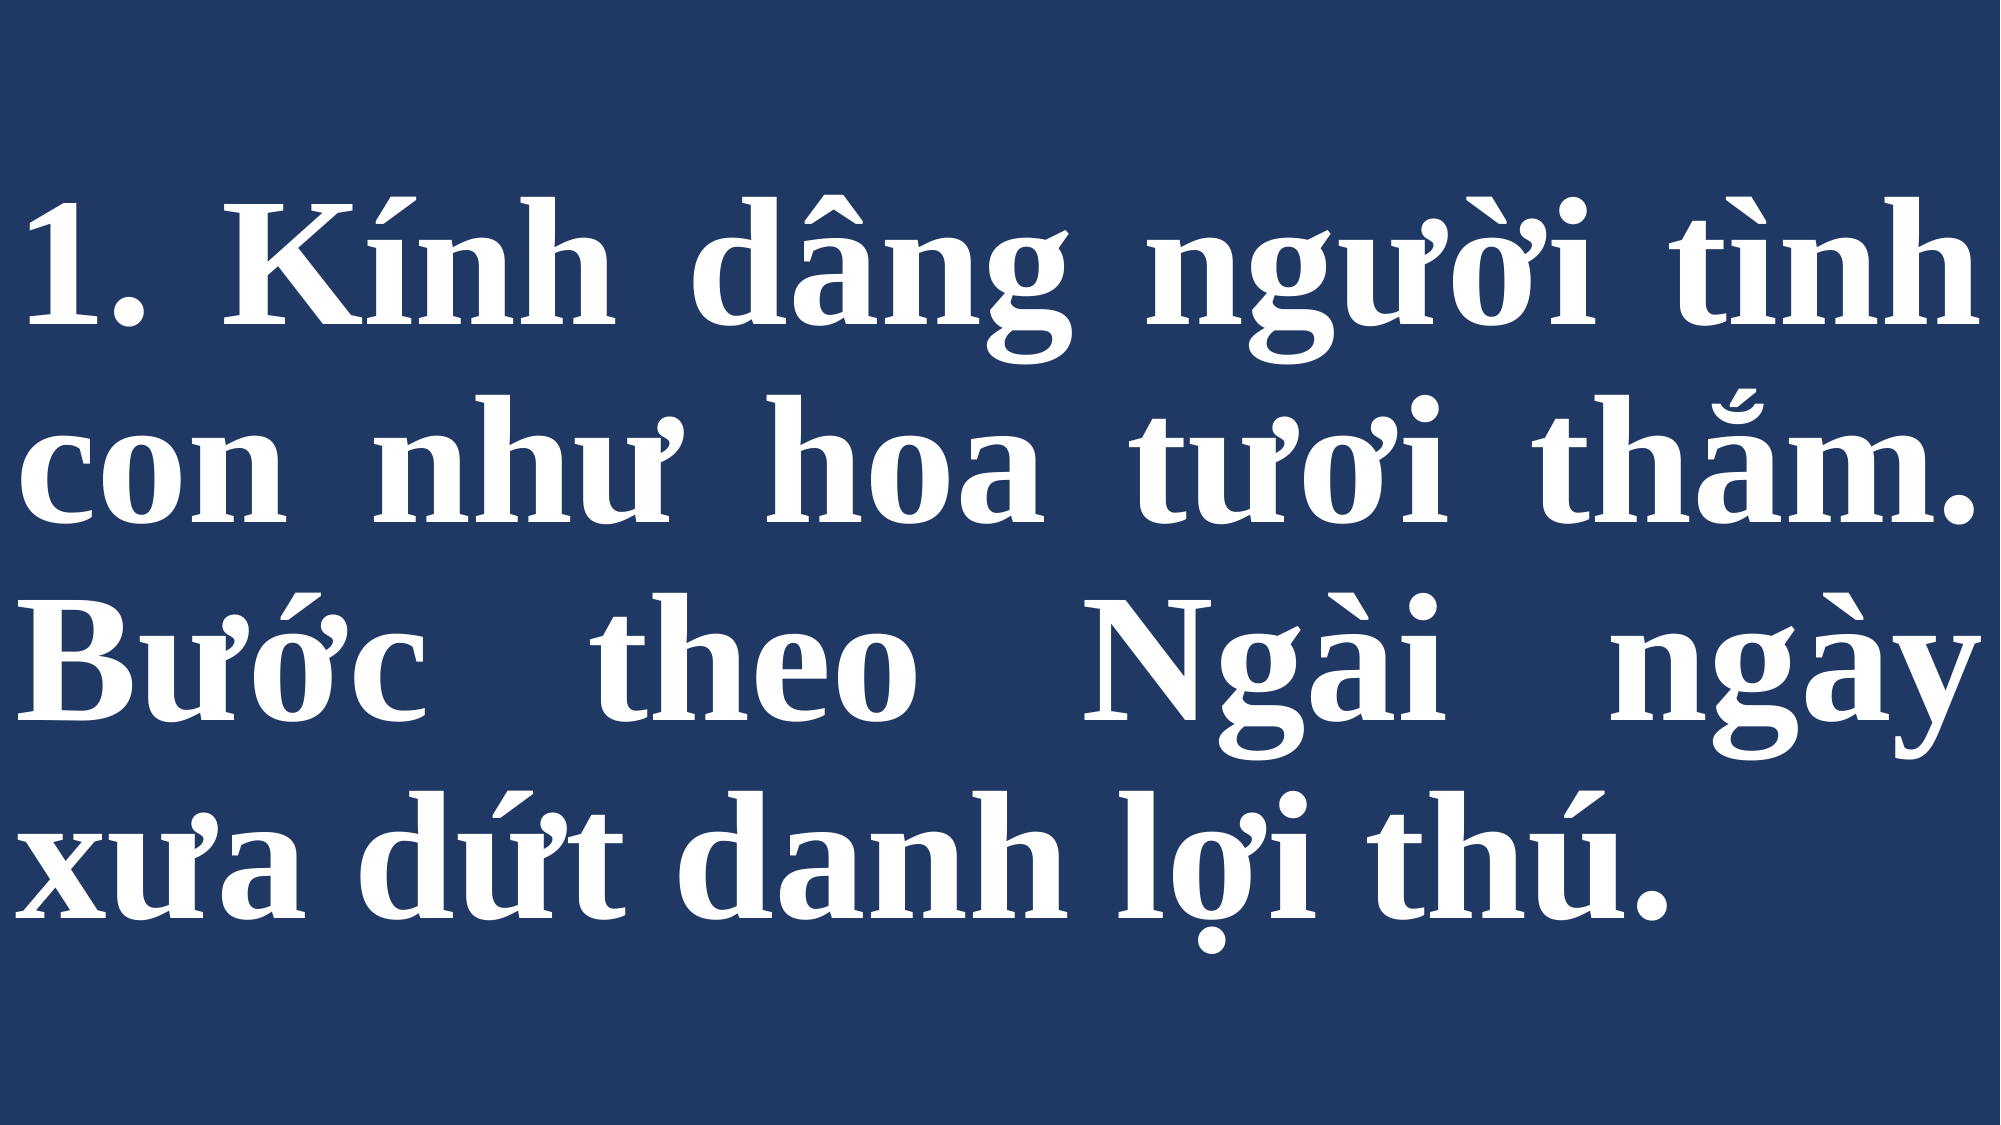

# 1. Kính dâng người tình con như hoa tươi thắm. Bước theo Ngài ngày xưa dứt danh lợi thú.